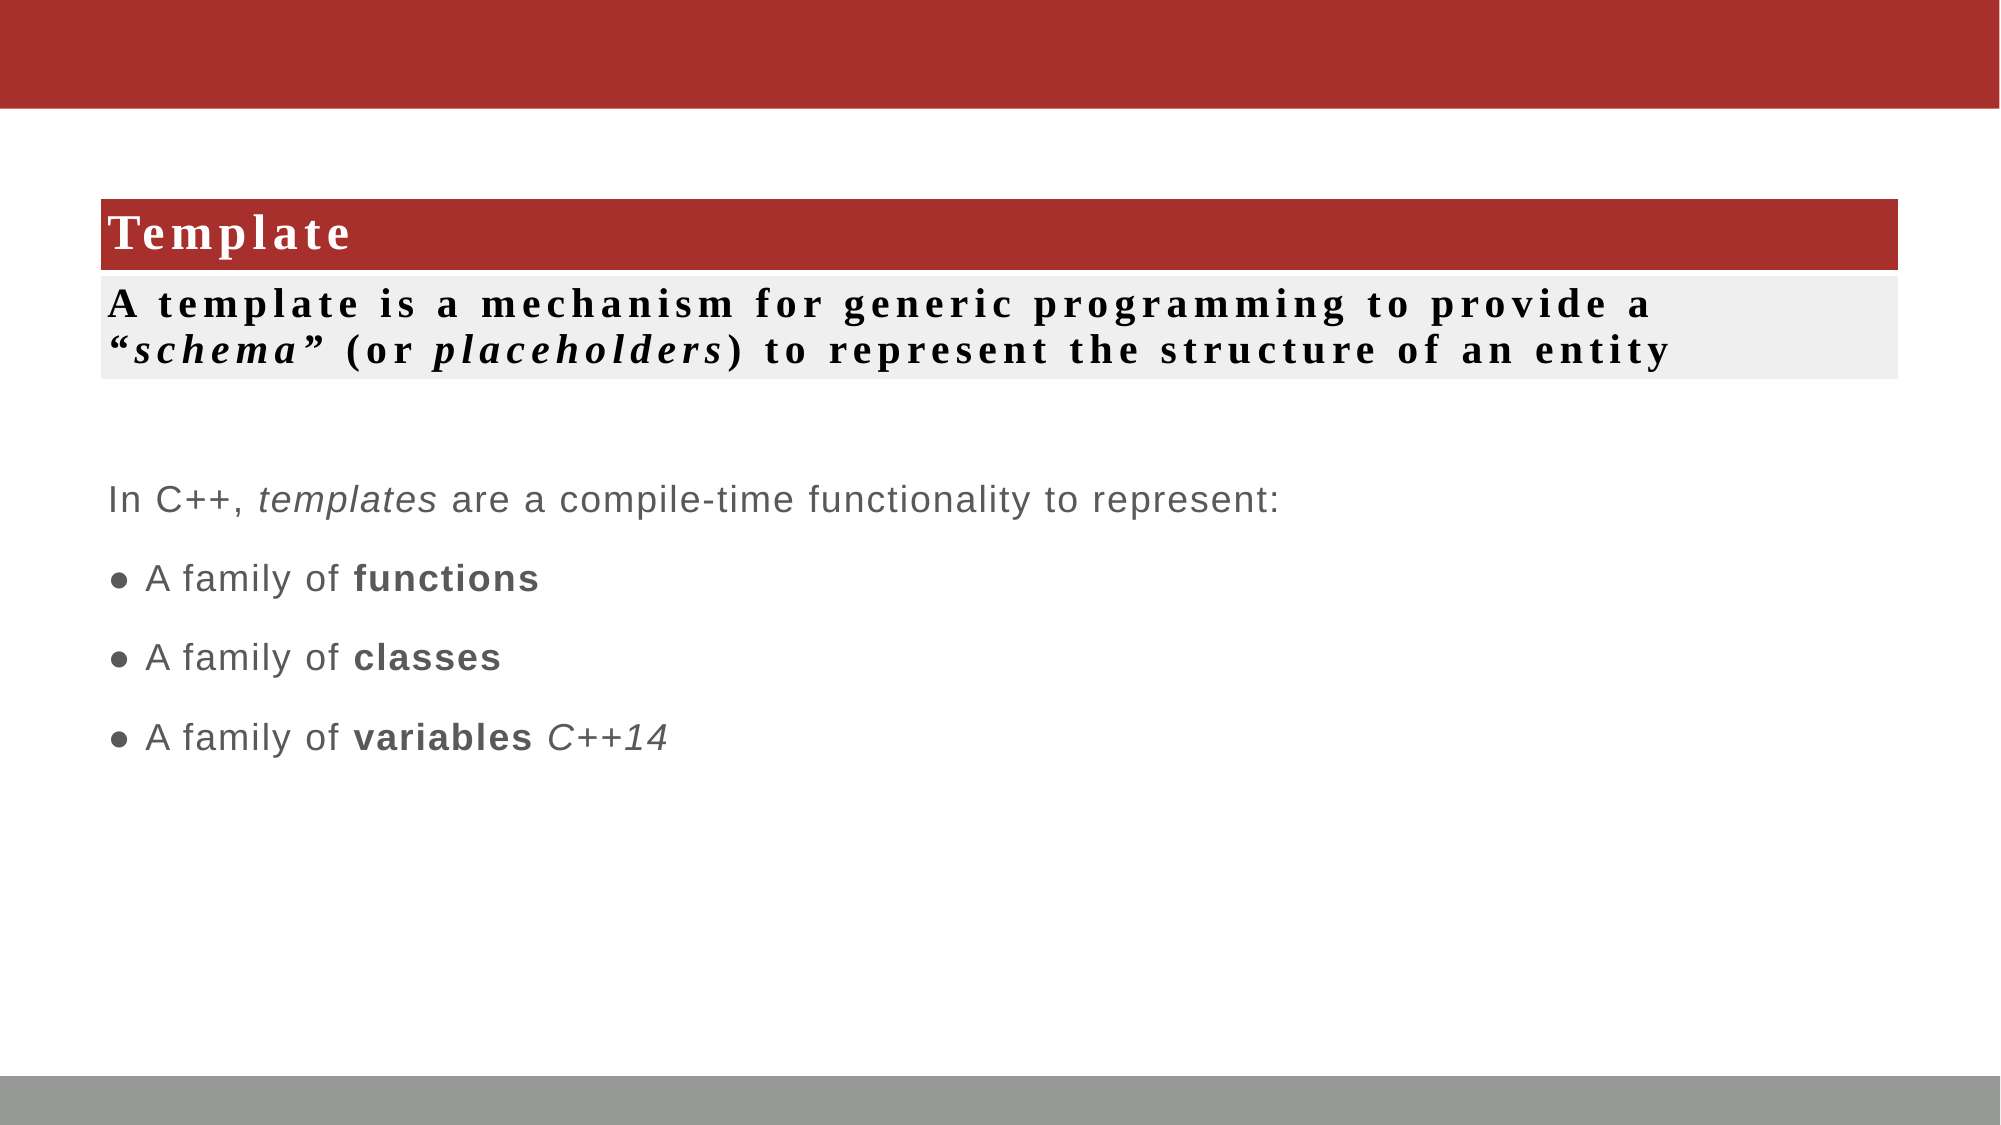

#
| Template |
| --- |
| A template is a mechanism for generic programming to provide a “schema” (or placeholders) to represent the structure of an entity |
In C++, templates are a compile-time functionality to represent:
● A family of functions
● A family of classes
● A family of variables C++14
3